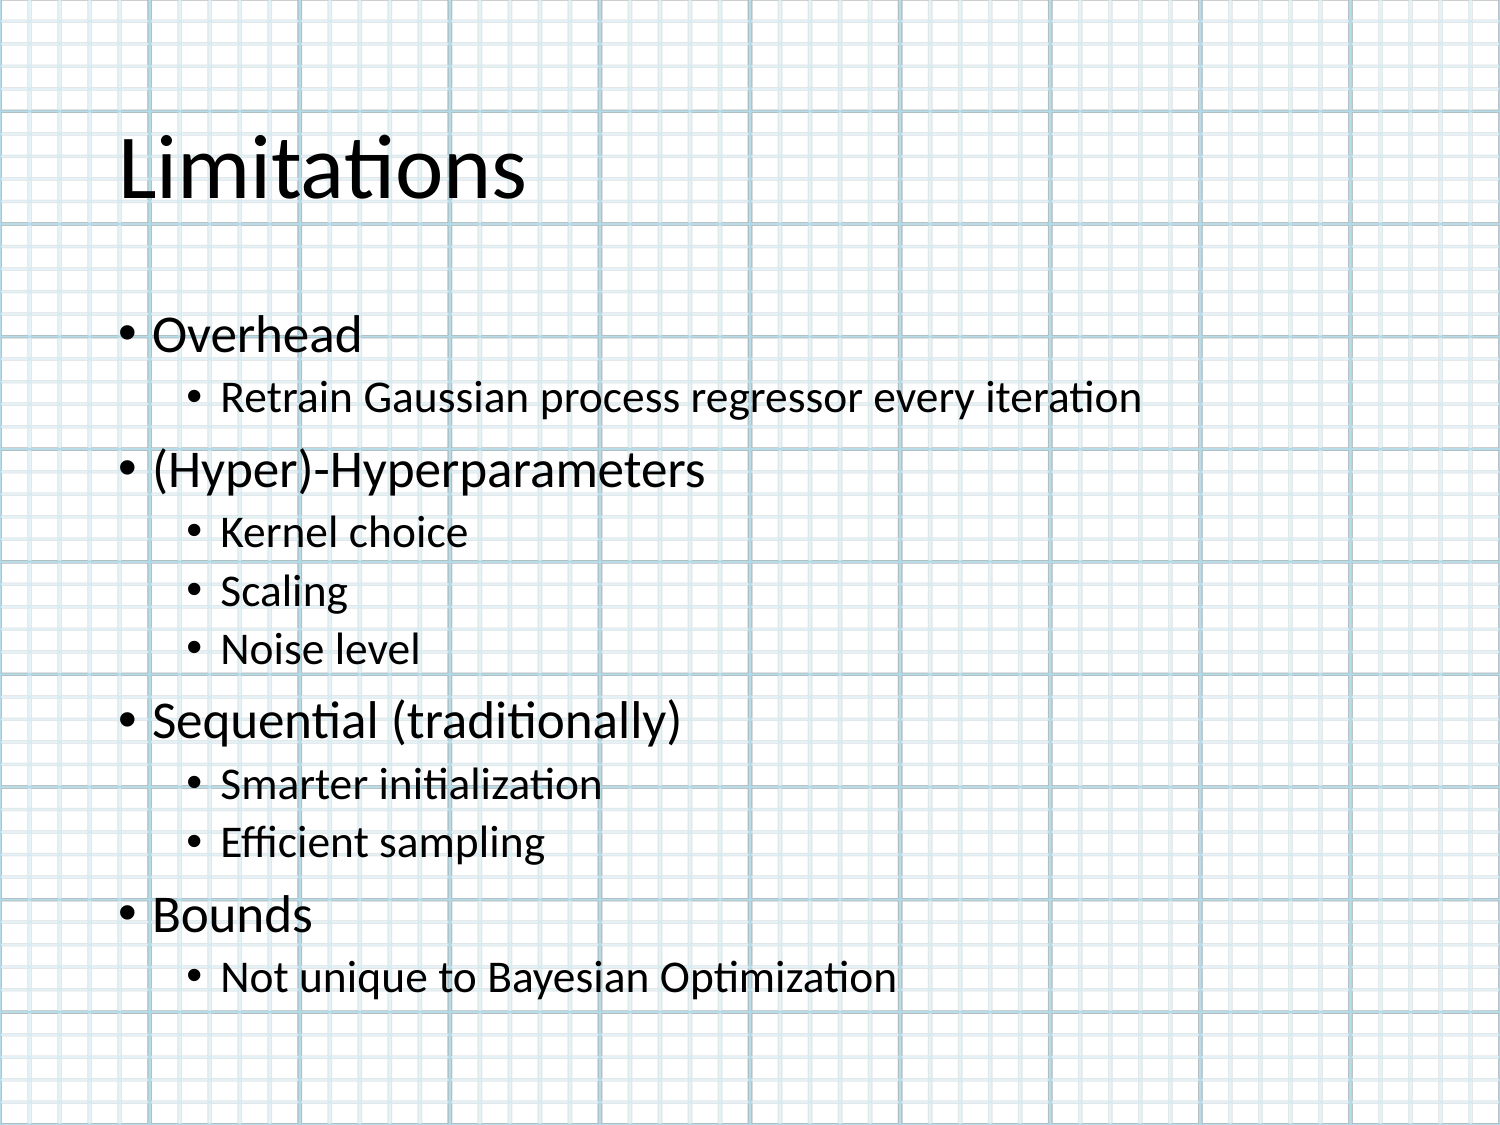

# Limitations
Overhead
Retrain Gaussian process regressor every iteration
(Hyper)-Hyperparameters
Kernel choice
Scaling
Noise level
Sequential (traditionally)
Smarter initialization
Efficient sampling
Bounds
Not unique to Bayesian Optimization